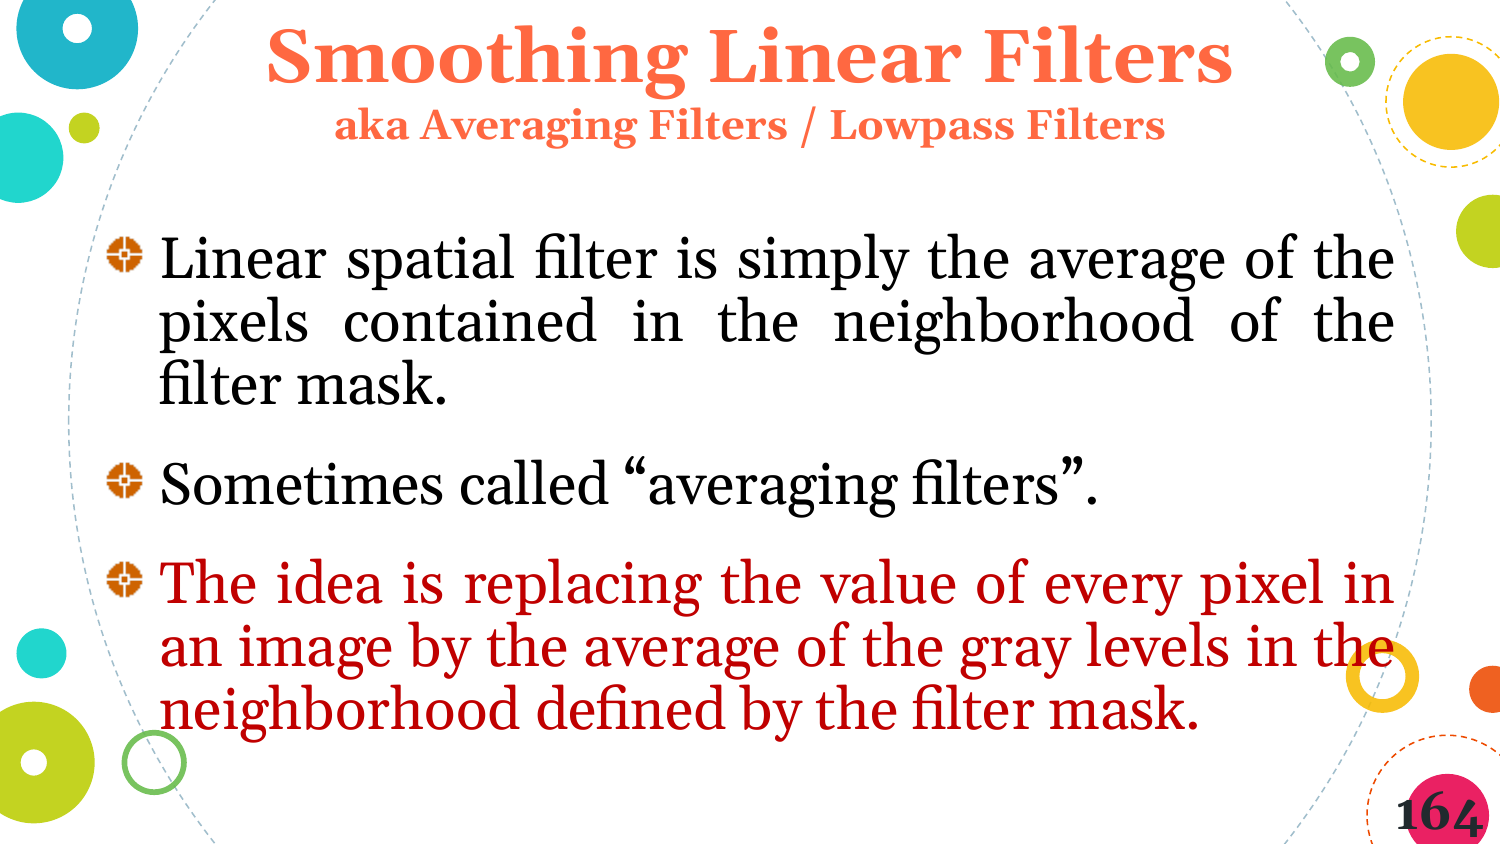

Smoothing Linear Filters
aka Averaging Filters / Lowpass Filters
Linear spatial filter is simply the average of the pixels contained in the neighborhood of the filter mask.
Sometimes called “averaging filters”.
The idea is replacing the value of every pixel in an image by the average of the gray levels in the neighborhood defined by the filter mask.
164